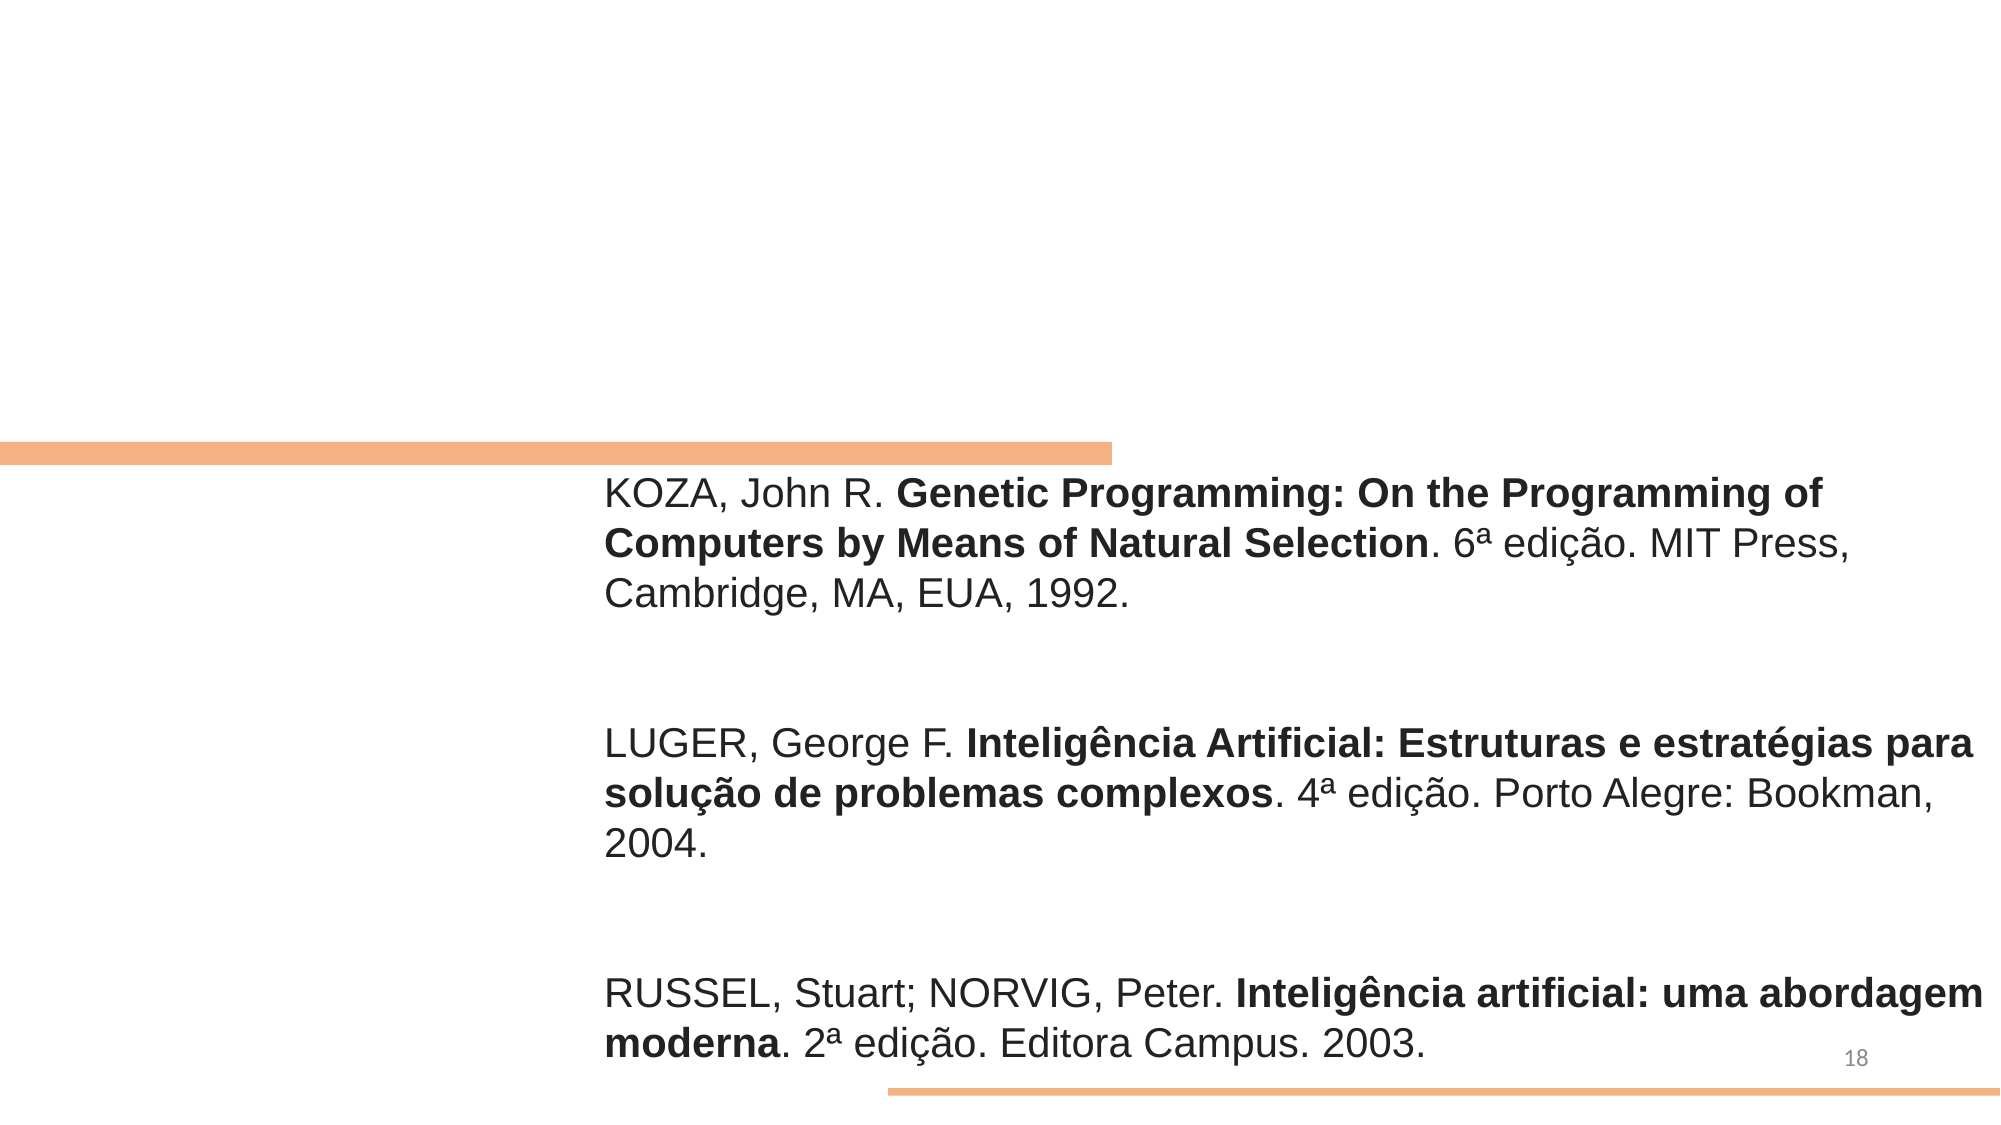

KOZA, John R. Genetic Programming: On the Programming of Computers by Means of Natural Selection. 6ª edição. MIT Press, Cambridge, MA, EUA, 1992.

LUGER, George F. Inteligência Artificial: Estruturas e estratégias para solução de problemas complexos. 4ª edição. Porto Alegre: Bookman, 2004.

RUSSEL, Stuart; NORVIG, Peter. Inteligência artificial: uma abordagem moderna. 2ª edição. Editora Campus. 2003.
18